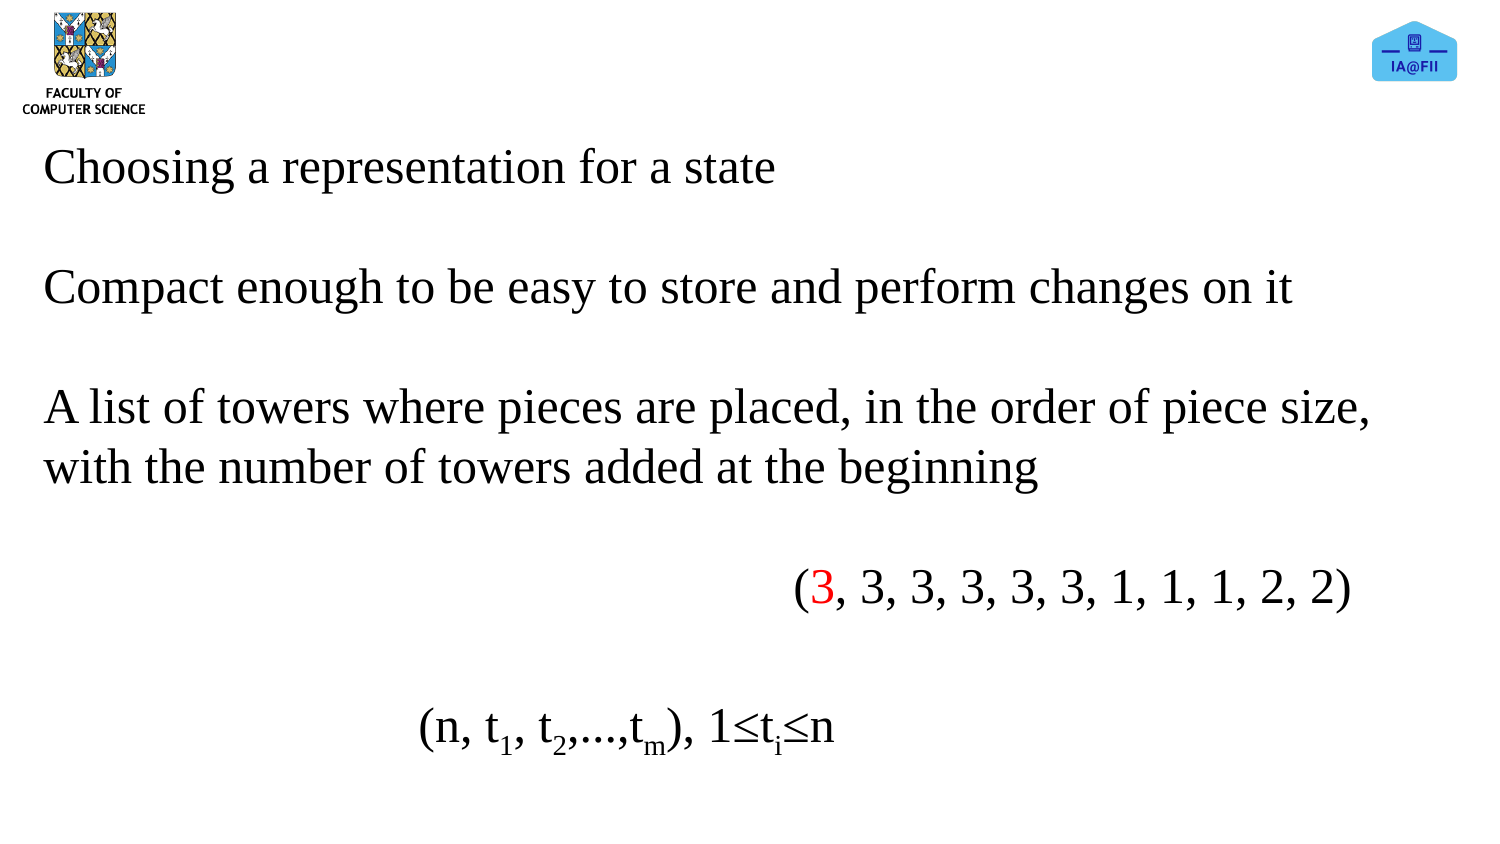

Choosing a representation for a state

Compact enough to be easy to store and perform changes on it

A list of towers where pieces are placed, in the order of piece size, with the number of towers added at the beginning

					(3, 3, 3, 3, 3, 3, 1, 1, 1, 2, 2)

(n, t1, t2,...,tm), 1≤ti≤n